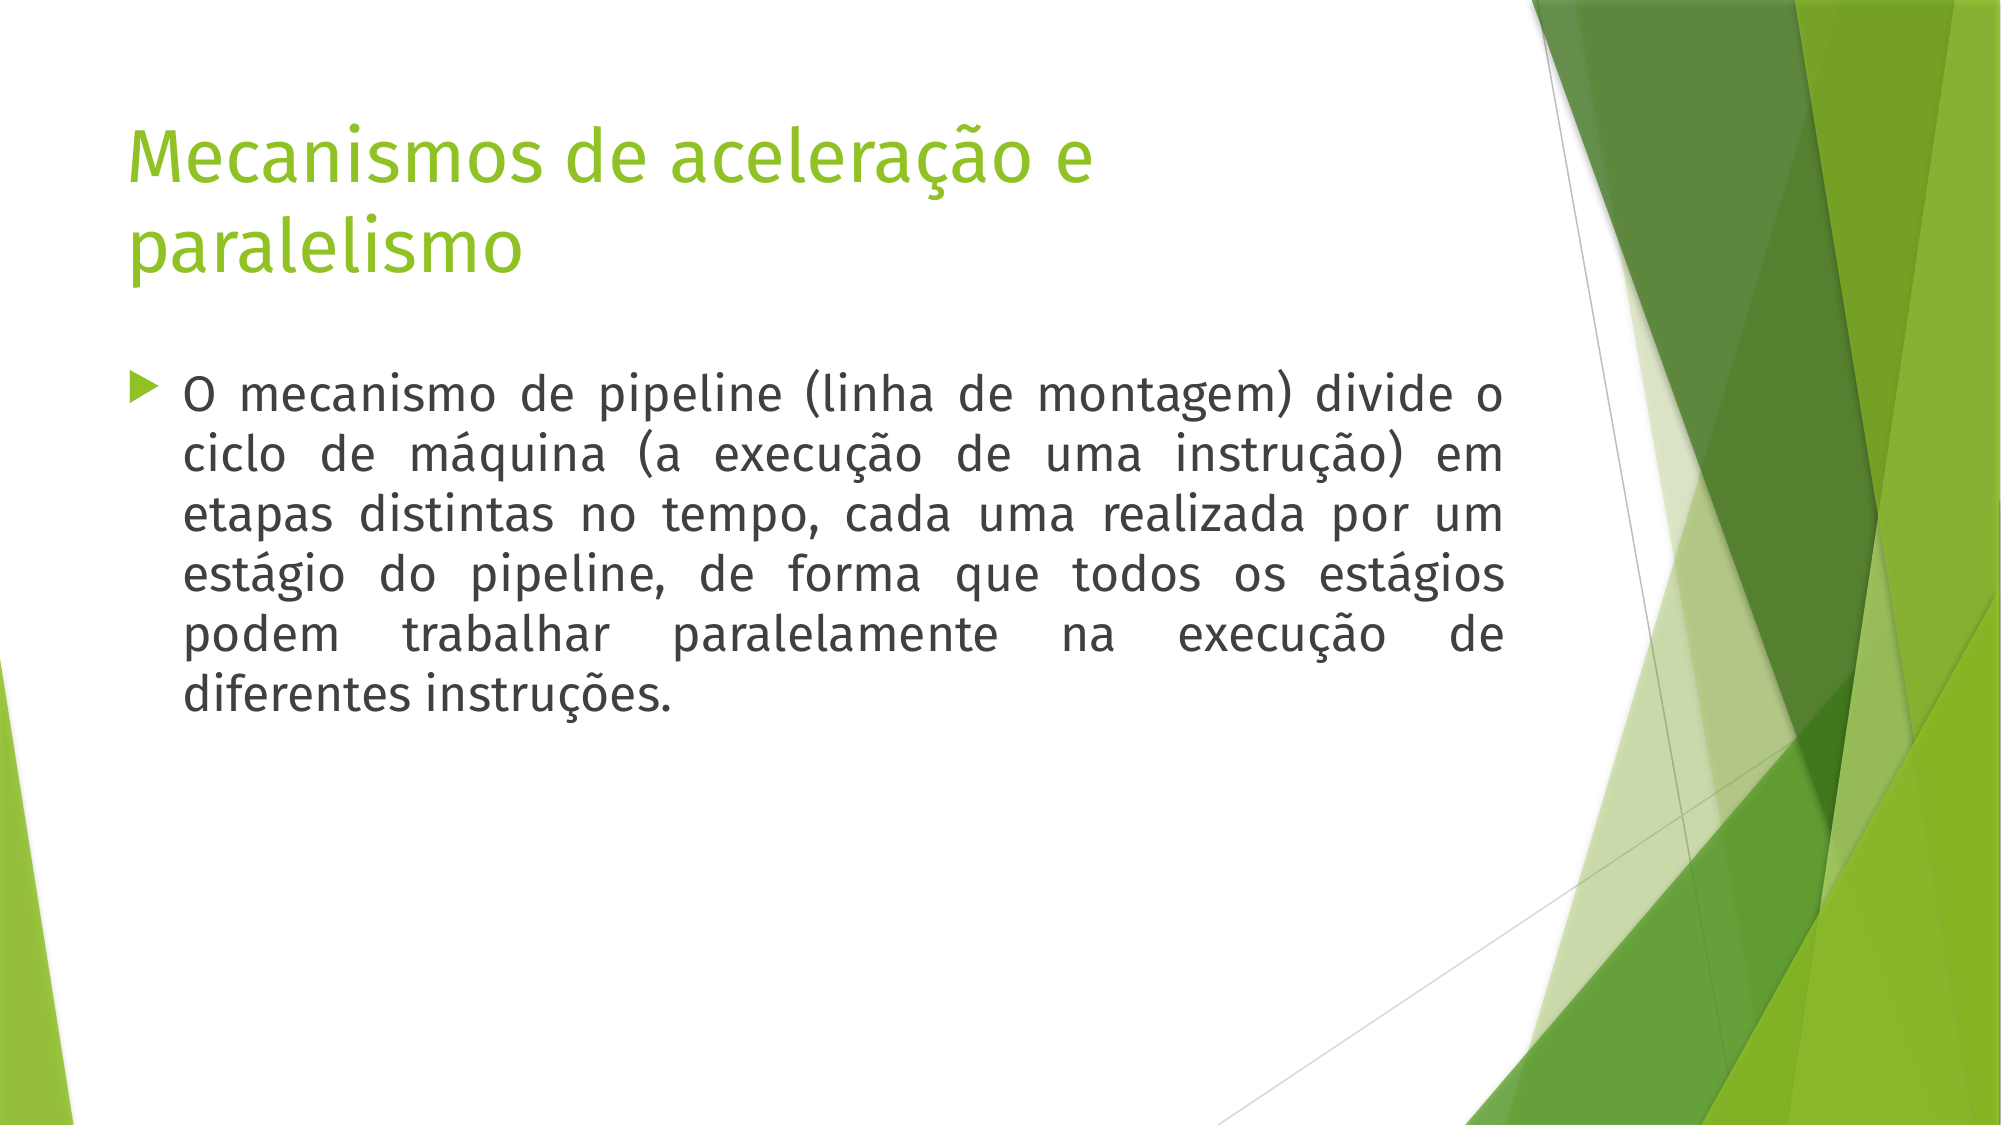

# Mecanismos de aceleração e paralelismo
O mecanismo de pipeline (linha de montagem) divide o ciclo de máquina (a execução de uma instrução) em etapas distintas no tempo, cada uma realizada por um estágio do pipeline, de forma que todos os estágios podem trabalhar paralelamente na execução de diferentes instruções.